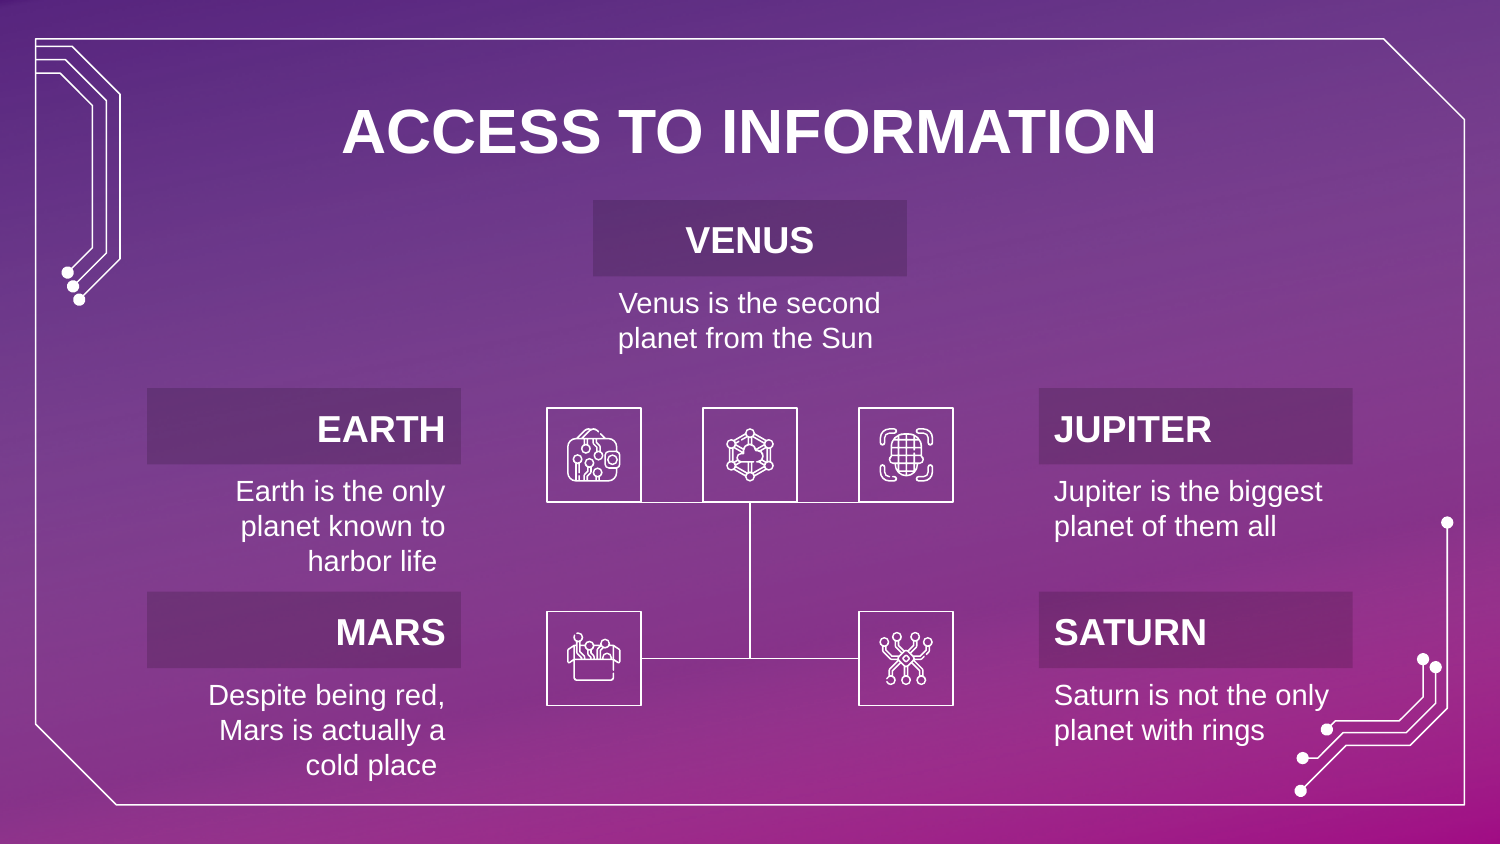

# ACCESS TO INFORMATION
VENUS
Venus is the second planet from the Sun
JUPITER
EARTH

Jupiter is the biggest planet of them all
Earth is the only planet known to harbor life

MARS
SATURN

Saturn is not the only planet with rings
Despite being red, Mars is actually a cold place